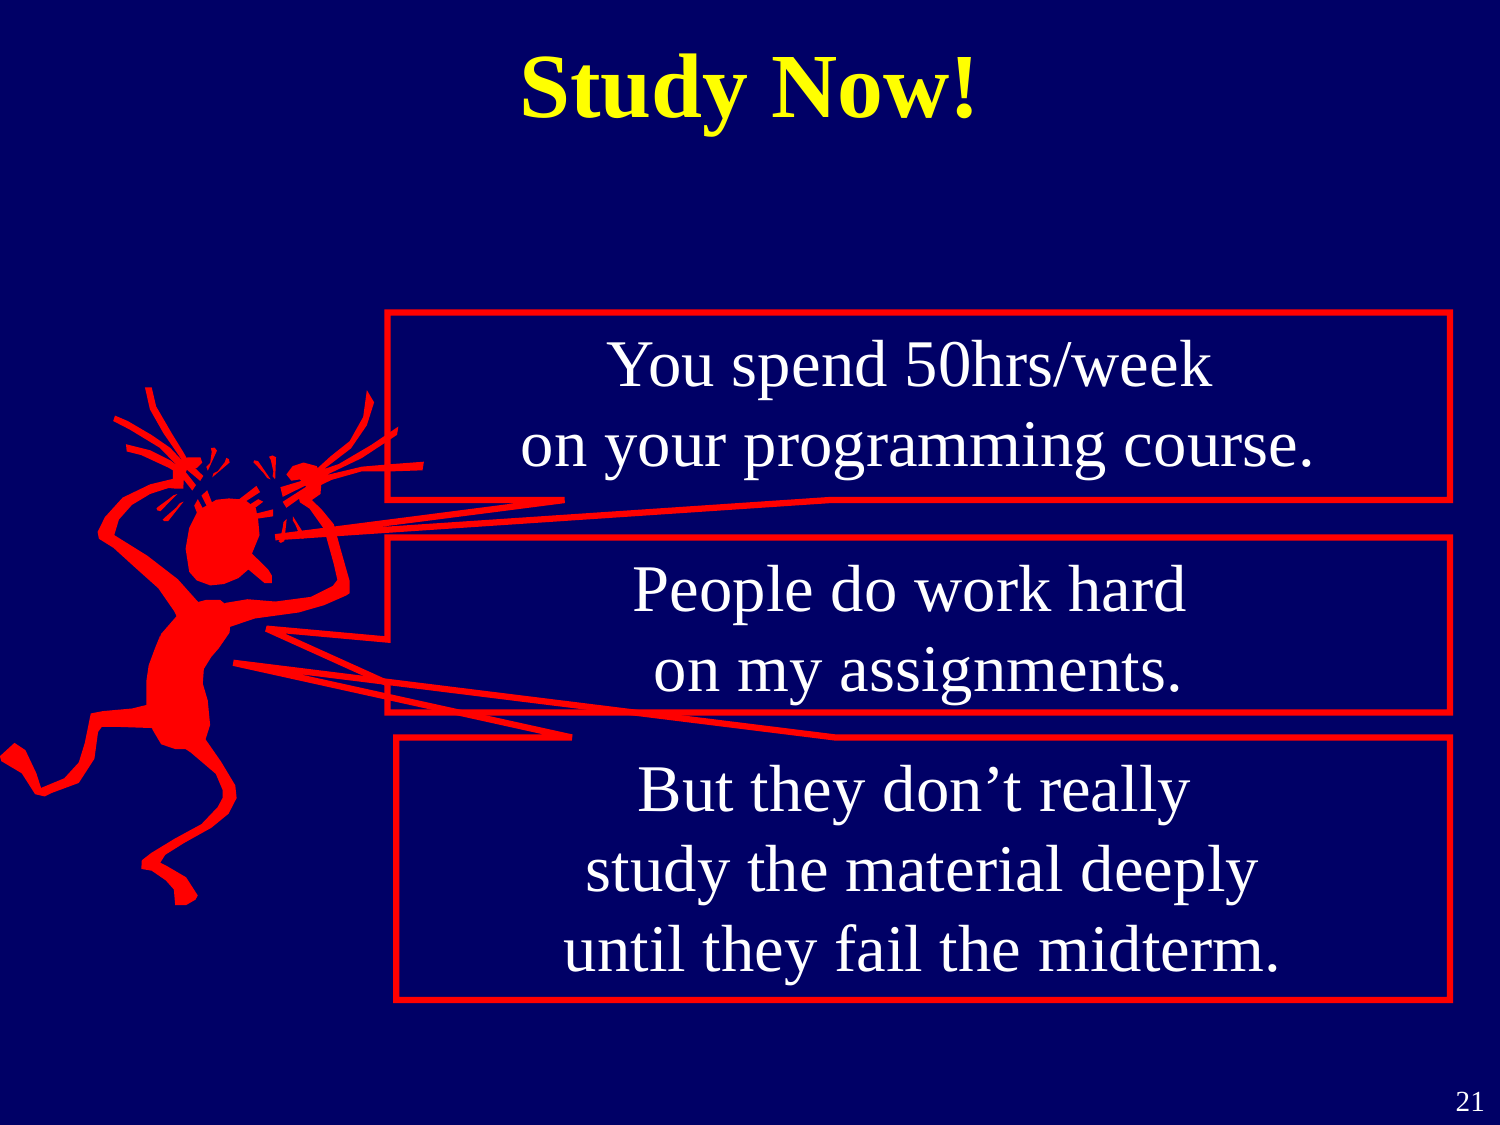

# Study Now!
You spend 50hrs/week
on your programming course.

People do work hard
on my assignments.
But they don’t really
study the material deeply
until they fail the midterm.